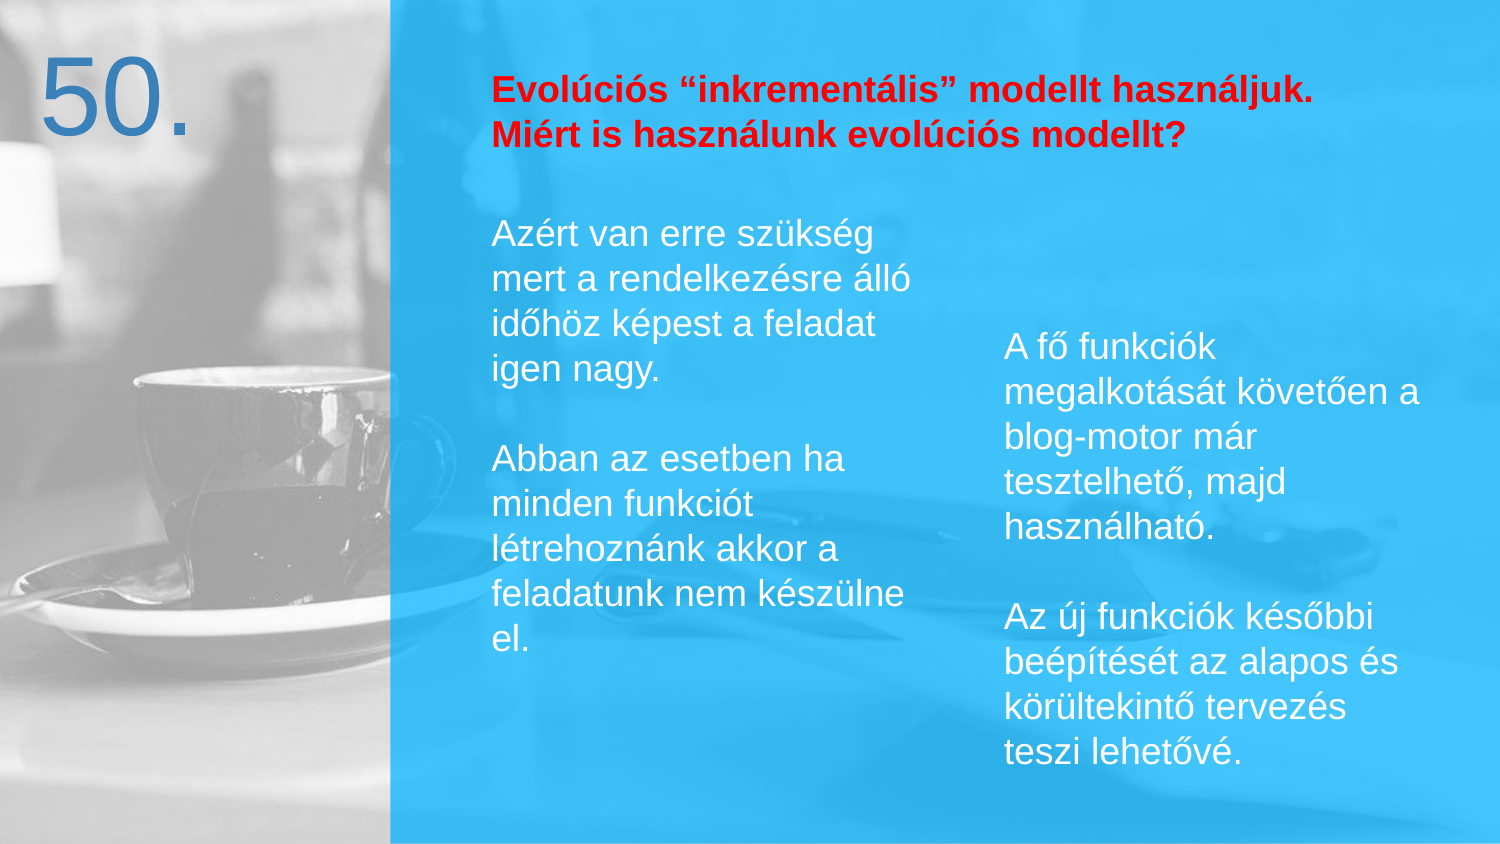

50.
# Evolúciós “inkrementális” modellt használjuk. Miért is használunk evolúciós modellt?
Azért van erre szükség mert a rendelkezésre álló időhöz képest a feladat igen nagy.
Abban az esetben ha minden funkciót létrehoznánk akkor a feladatunk nem készülne el.
A fő funkciók megalkotását követően a blog-motor már tesztelhető, majd használható.
Az új funkciók későbbi beépítését az alapos és körültekintő tervezés teszi lehetővé.